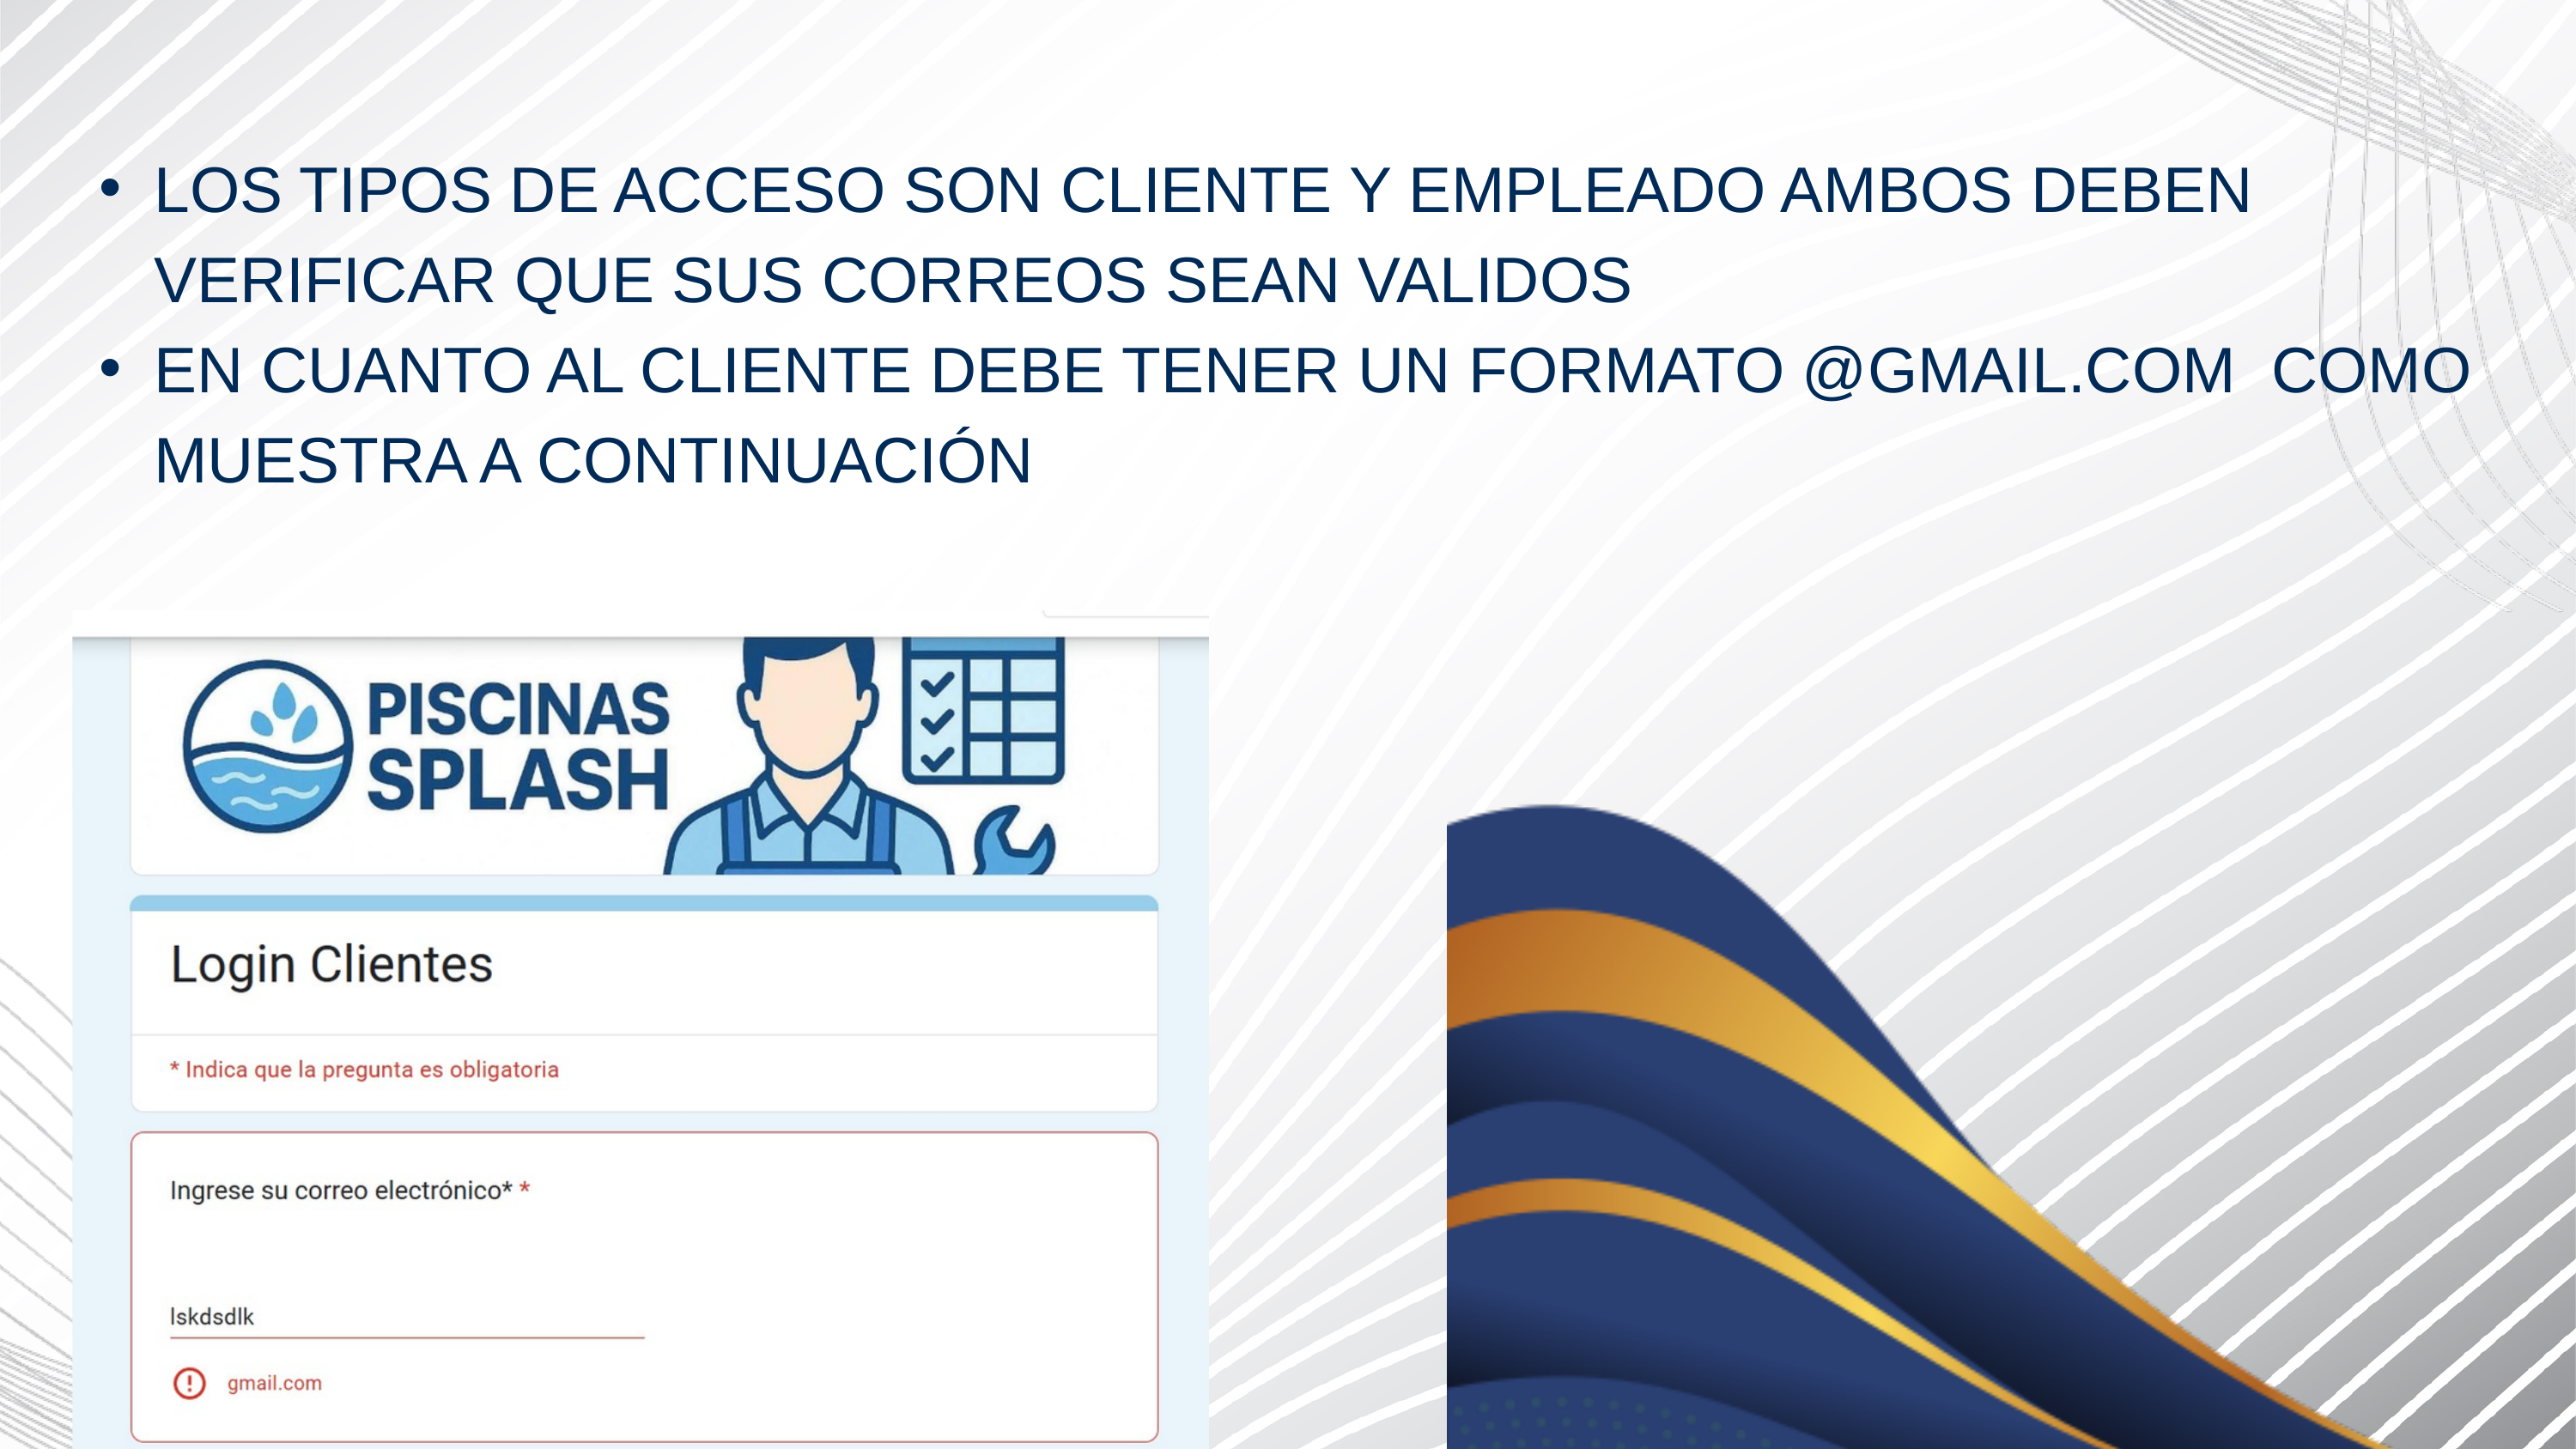

LOS TIPOS DE ACCESO SON CLIENTE Y EMPLEADO AMBOS DEBEN VERIFICAR QUE SUS CORREOS SEAN VALIDOS
EN CUANTO AL CLIENTE DEBE TENER UN FORMATO @GMAIL.COM  COMO MUESTRA A CONTINUACIÓN